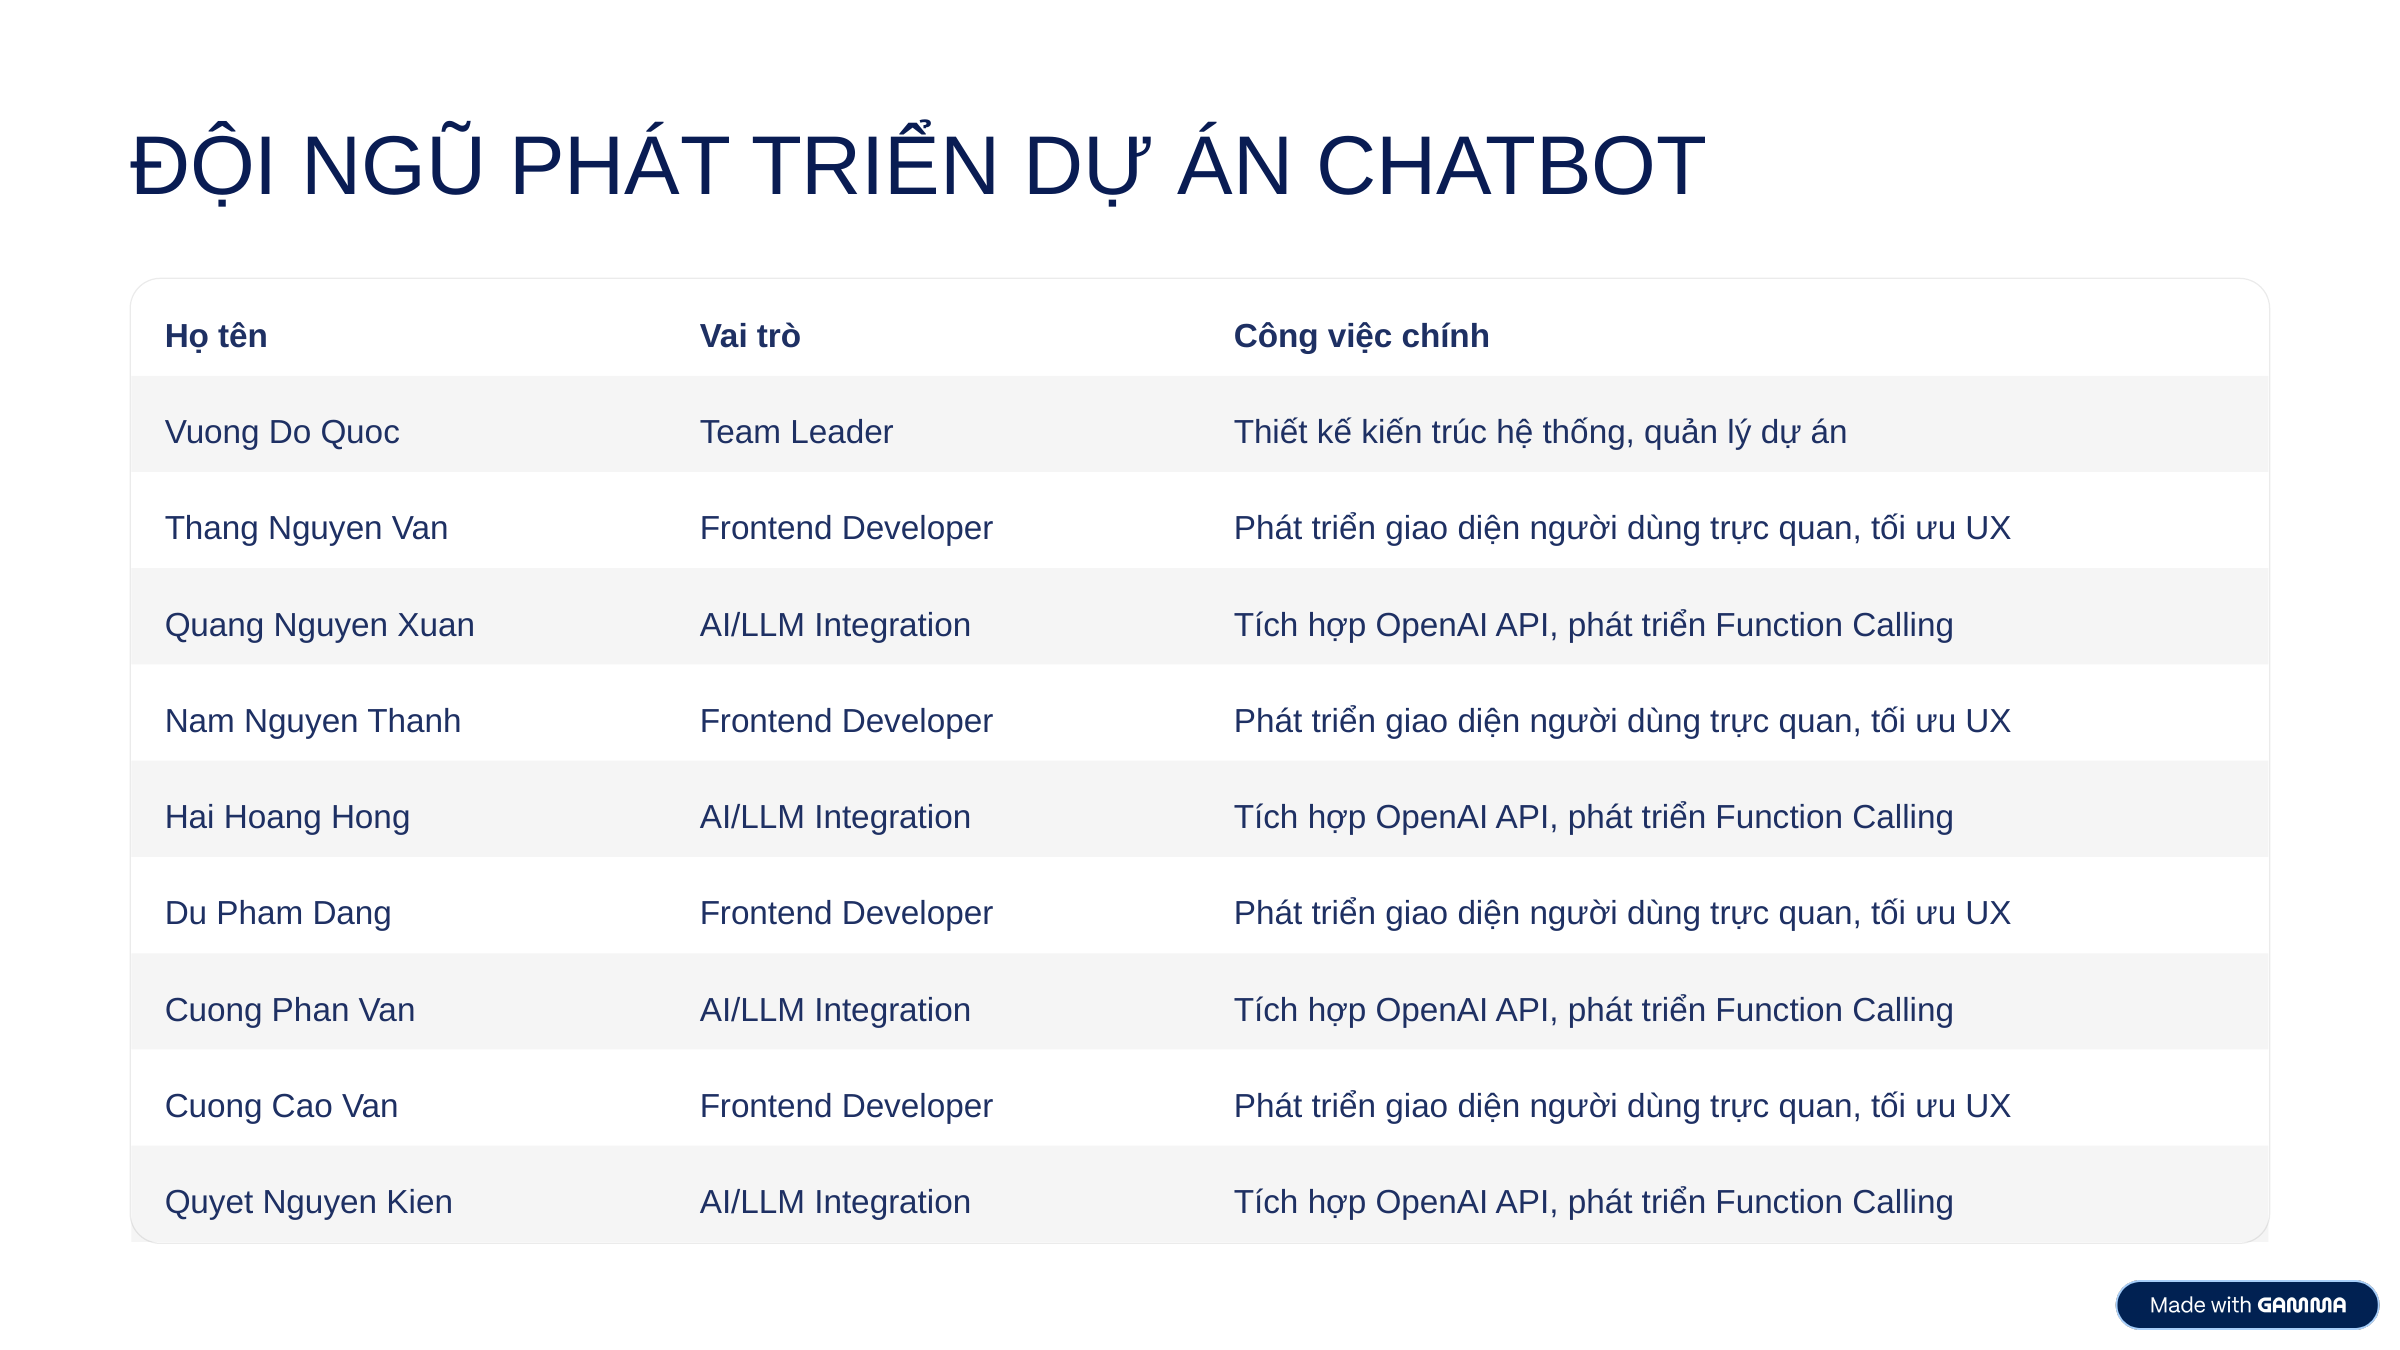

ĐỘI NGŨ PHÁT TRIỂN DỰ ÁN CHATBOT

Họ tên
Vai trò
Công việc chính

Vuong Do Quoc
Team Leader
Thiết kế kiến trúc hệ thống, quản lý dự án

Thang Nguyen Van
Frontend Developer
Phát triển giao diện người dùng trực quan, tối ưu UX

Quang Nguyen Xuan
AI/LLM Integration
Tích hợp OpenAI API, phát triển Function Calling

Nam Nguyen Thanh
Frontend Developer
Phát triển giao diện người dùng trực quan, tối ưu UX

Hai Hoang Hong
AI/LLM Integration
Tích hợp OpenAI API, phát triển Function Calling

Du Pham Dang
Frontend Developer
Phát triển giao diện người dùng trực quan, tối ưu UX

Cuong Phan Van
AI/LLM Integration
Tích hợp OpenAI API, phát triển Function Calling

Cuong Cao Van
Frontend Developer
Phát triển giao diện người dùng trực quan, tối ưu UX

Quyet Nguyen Kien
AI/LLM Integration
Tích hợp OpenAI API, phát triển Function Calling